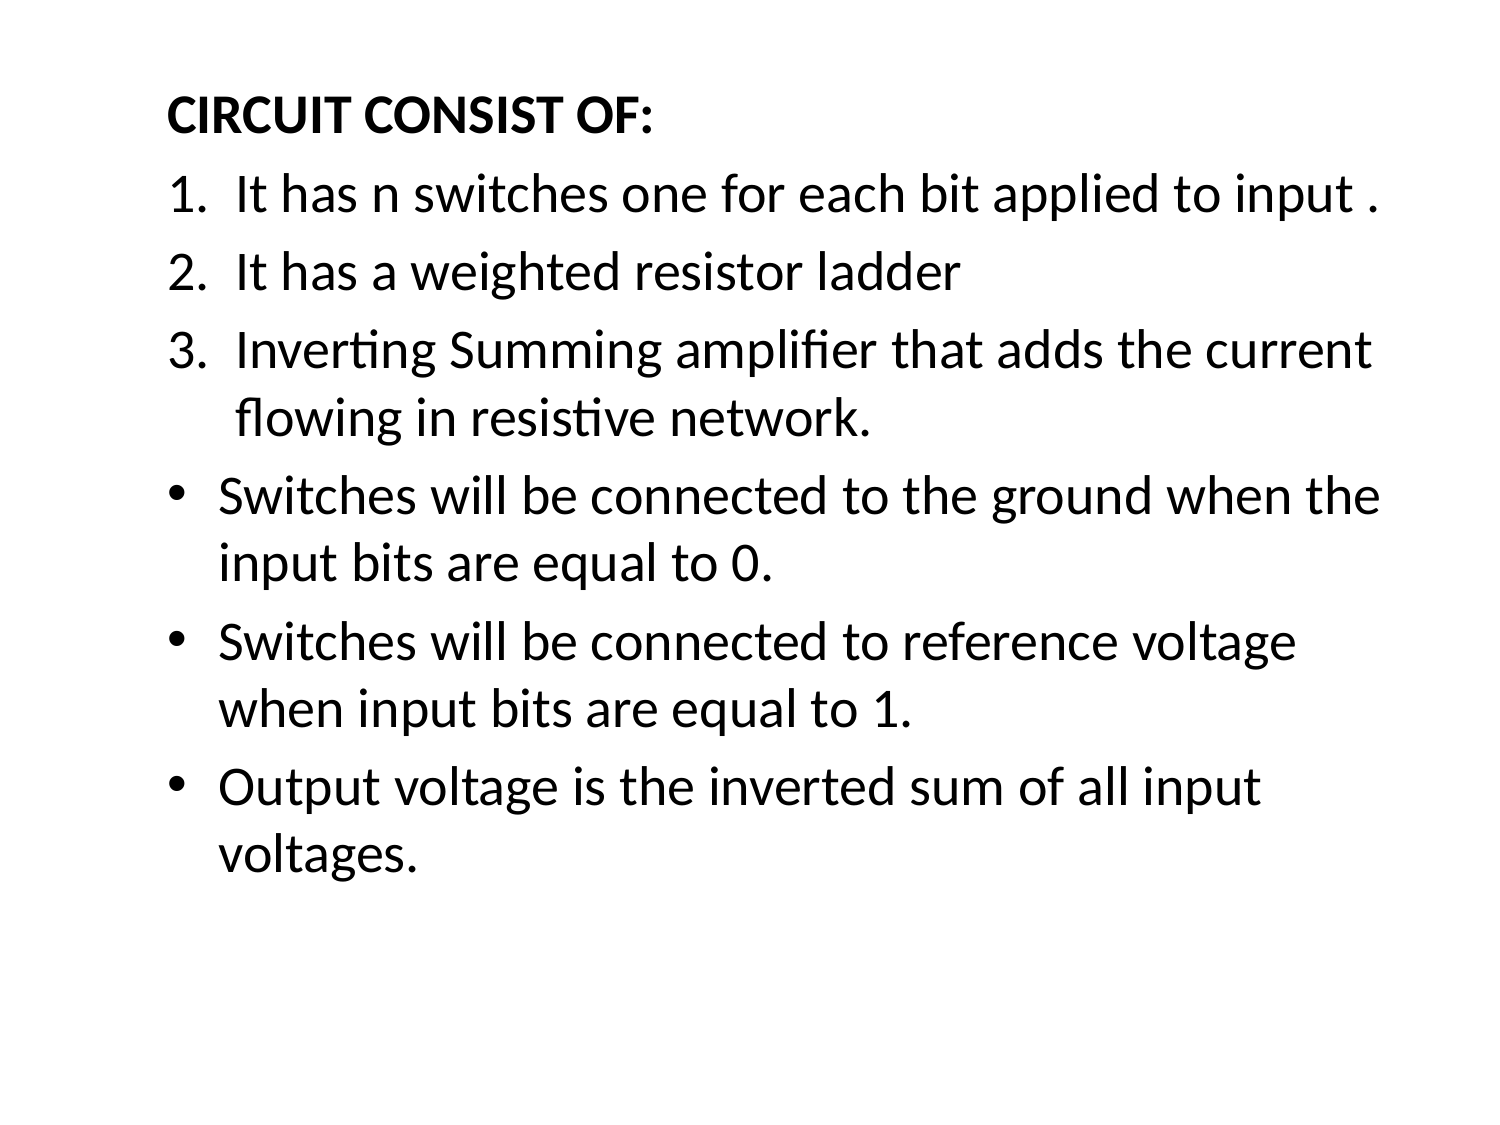

#
CIRCUIT CONSIST OF:
It has n switches one for each bit applied to input .
It has a weighted resistor ladder
Inverting Summing amplifier that adds the current flowing in resistive network.
Switches will be connected to the ground when the input bits are equal to 0.
Switches will be connected to reference voltage when input bits are equal to 1.
Output voltage is the inverted sum of all input voltages.